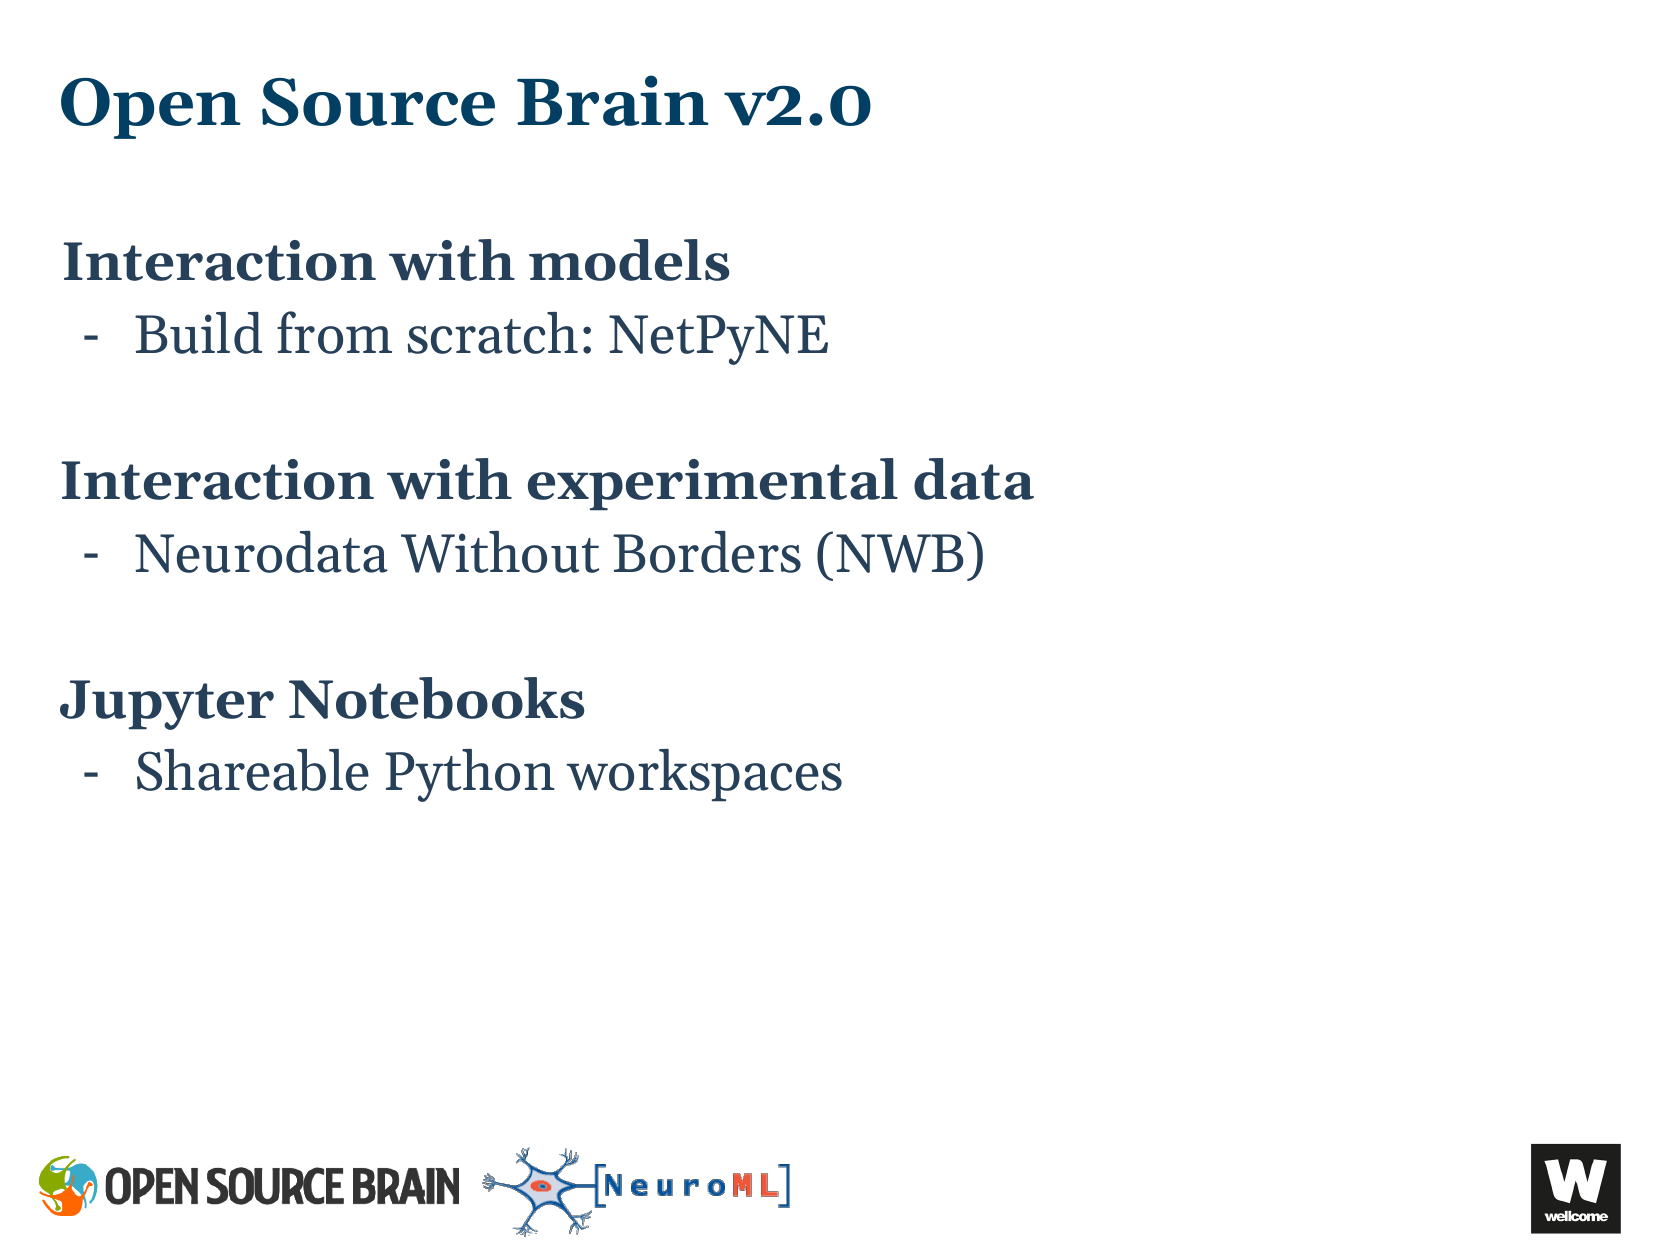

Open Source Brain v2.0
Interaction with models
Build from scratch: NetPyNE

Interaction with experimental data
Neurodata Without Borders (NWB)

Jupyter Notebooks
Shareable Python workspaces